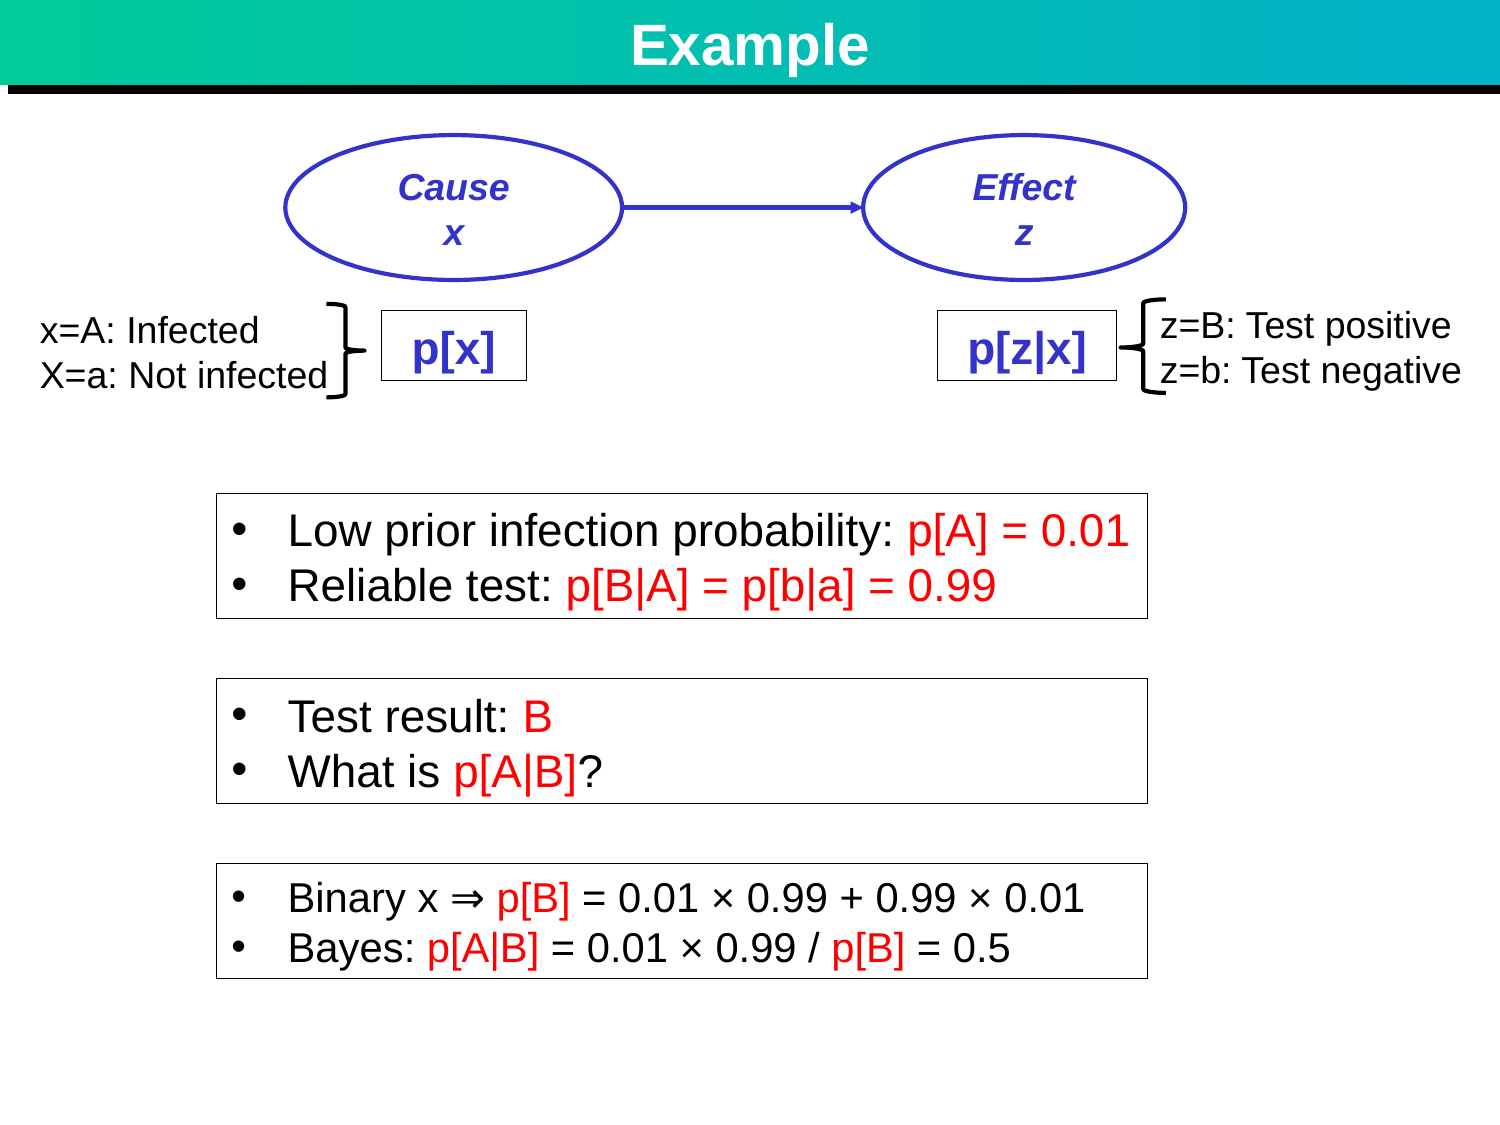

# Example
Effect
z
Cause
x
z=B: Test positive
z=b: Test negative
x=A: Infected
X=a: Not infected

p[x]
p[z|x]
Low prior infection probability: p[A] = 0.01
Reliable test: p[B|A] = p[b|a] = 0.99
Test result: B
What is p[A|B]?
Binary x ⇒ p[B] = 0.01 × 0.99 + 0.99 × 0.01
Bayes: p[A|B] = 0.01 × 0.99 / p[B] = 0.5